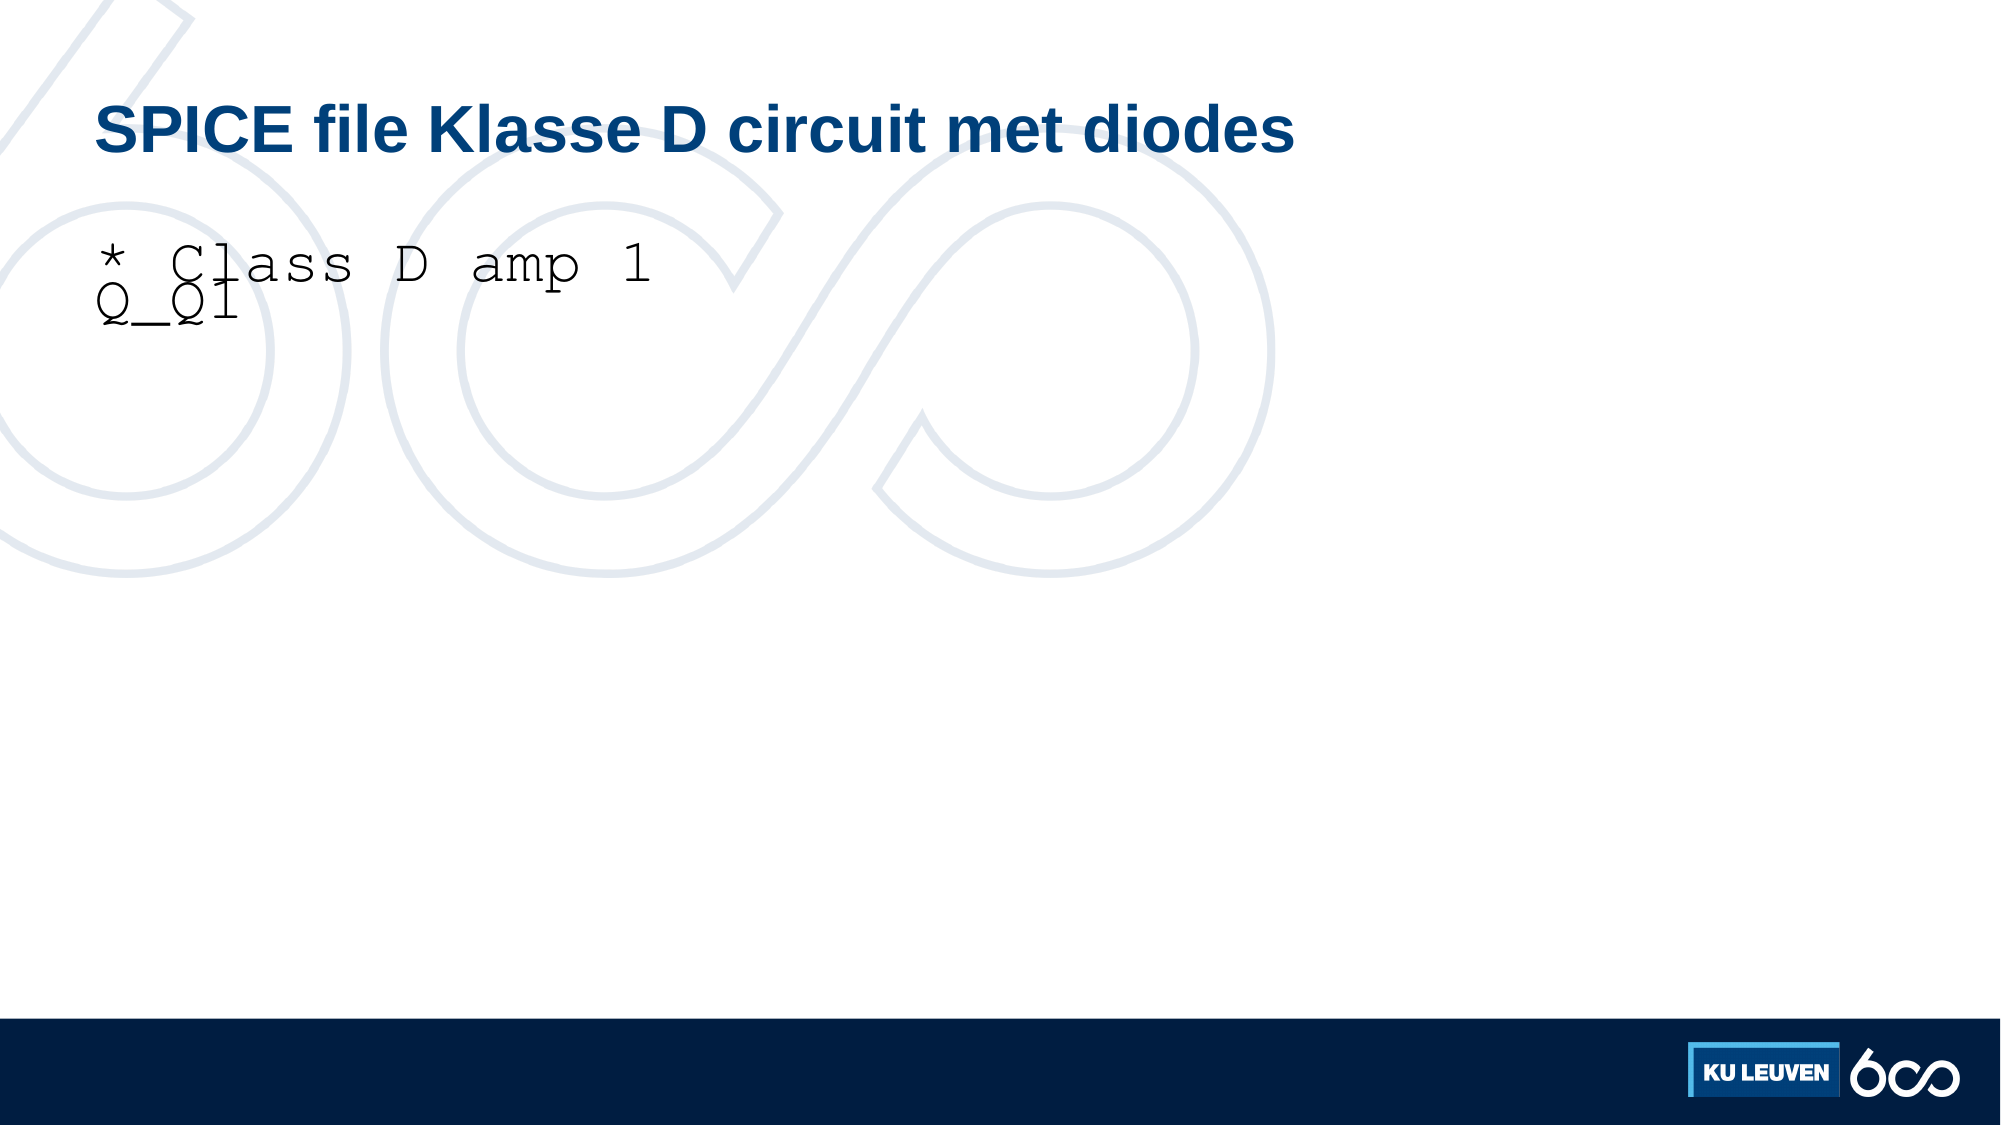

# SPICE file Klasse D circuit met diodes
* Class D amp 1
Q_Q1